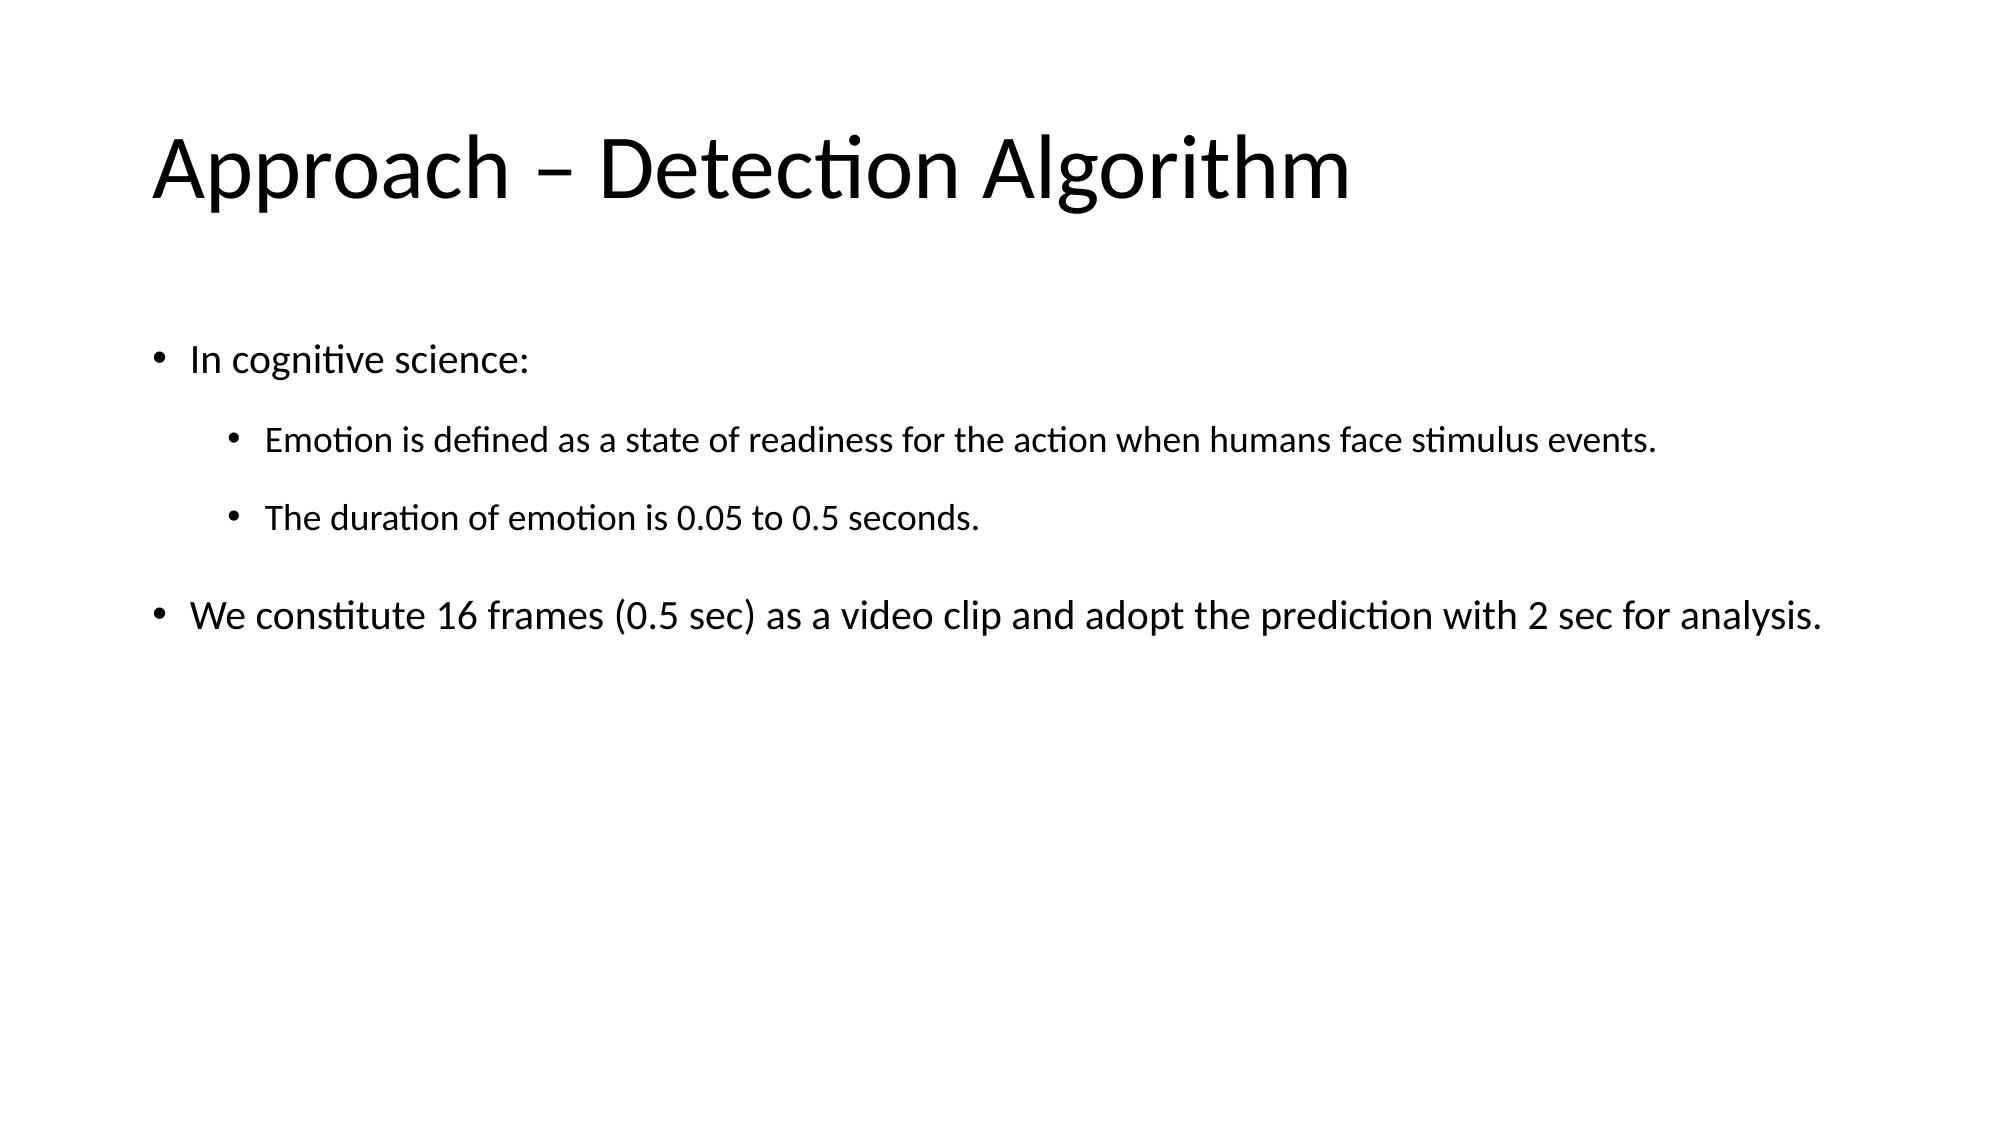

# Approach – Detection Algorithm
In cognitive science:
Emotion is defined as a state of readiness for the action when humans face stimulus events.
The duration of emotion is 0.05 to 0.5 seconds.
We constitute 16 frames (0.5 sec) as a video clip and adopt the prediction with 2 sec for analysis.